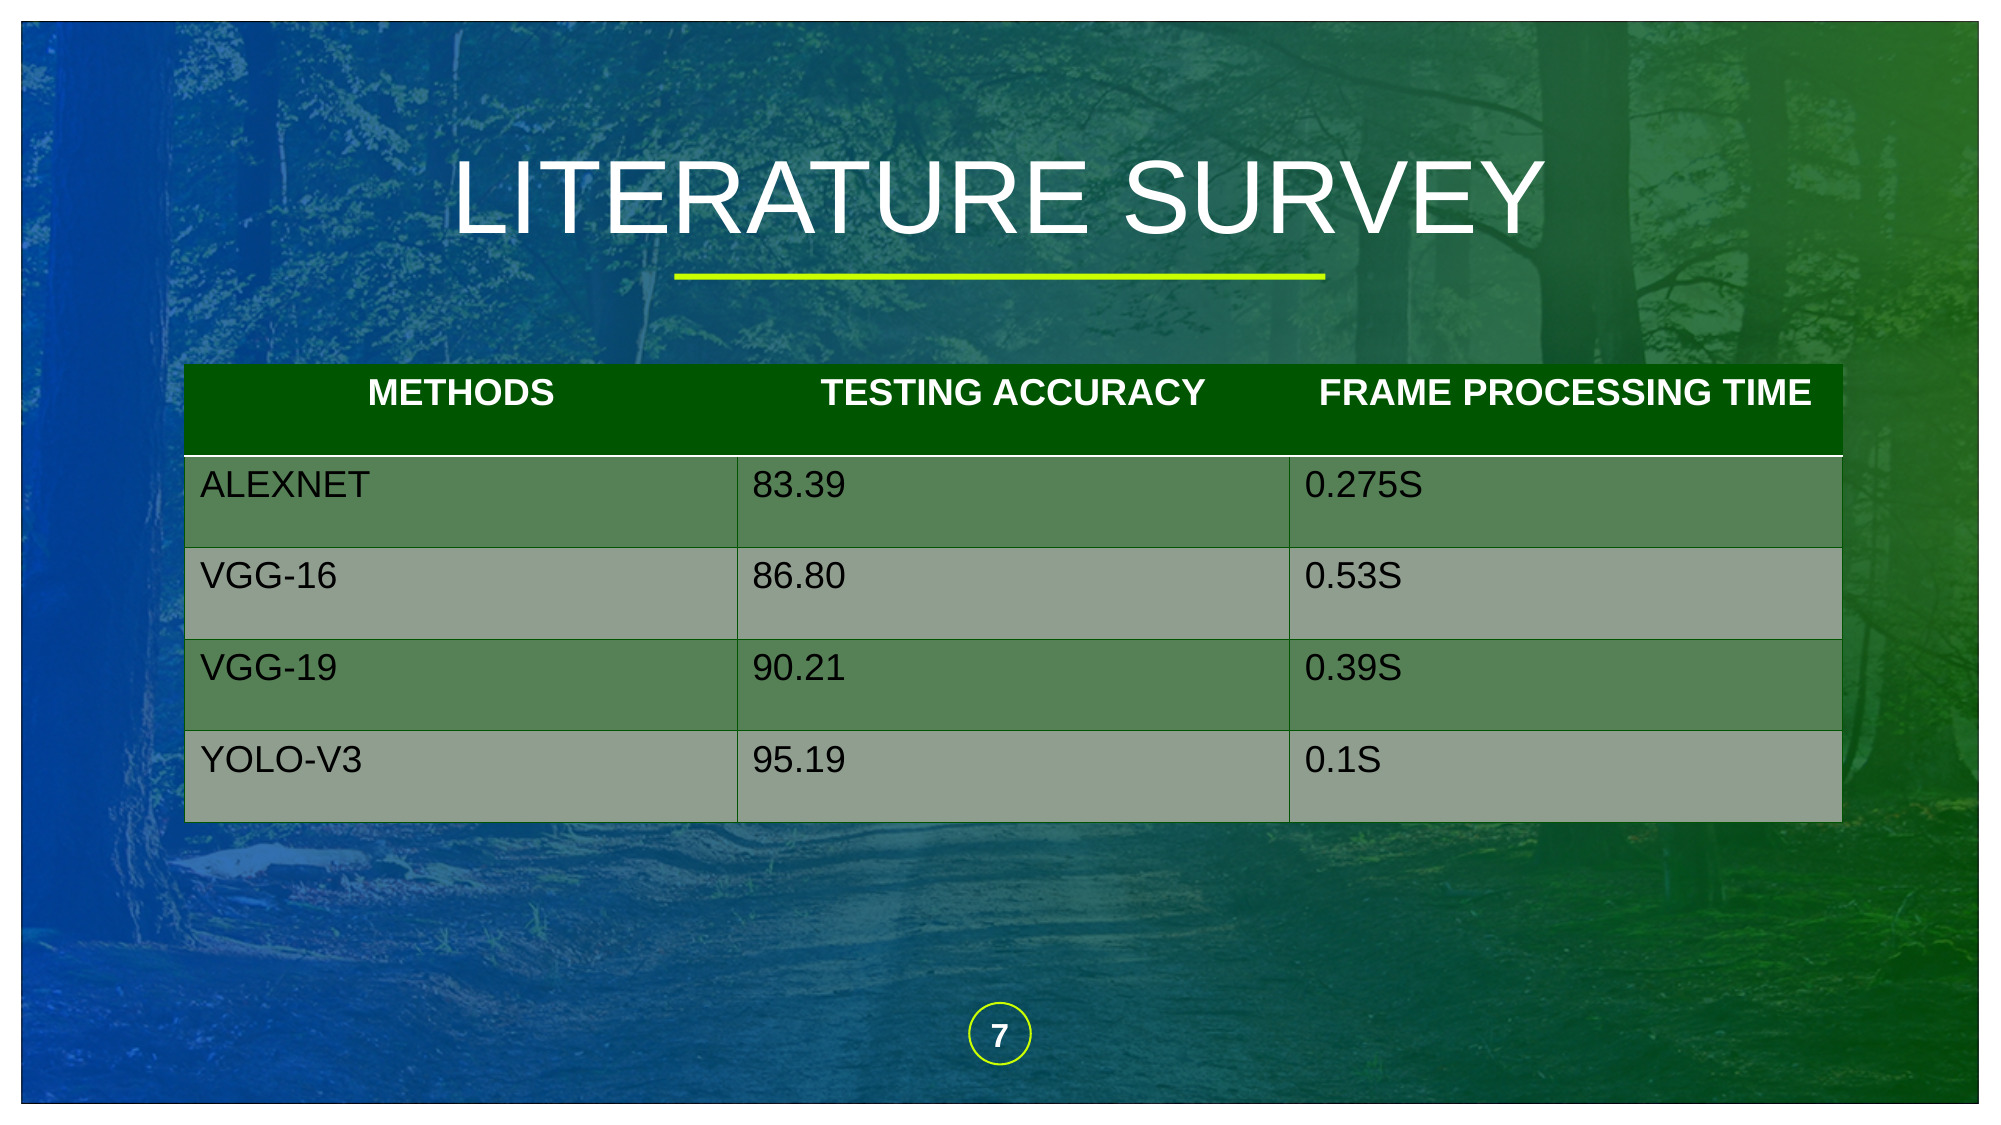

# LITERATURE SURVEY
| METHODS | TESTING ACCURACY | FRAME PROCESSING TIME |
| --- | --- | --- |
| ALEXNET | 83.39 | 0.275S |
| VGG-16 | 86.80 | 0.53S |
| VGG-19 | 90.21 | 0.39S |
| YOLO-V3 | 95.19 | 0.1S |
7